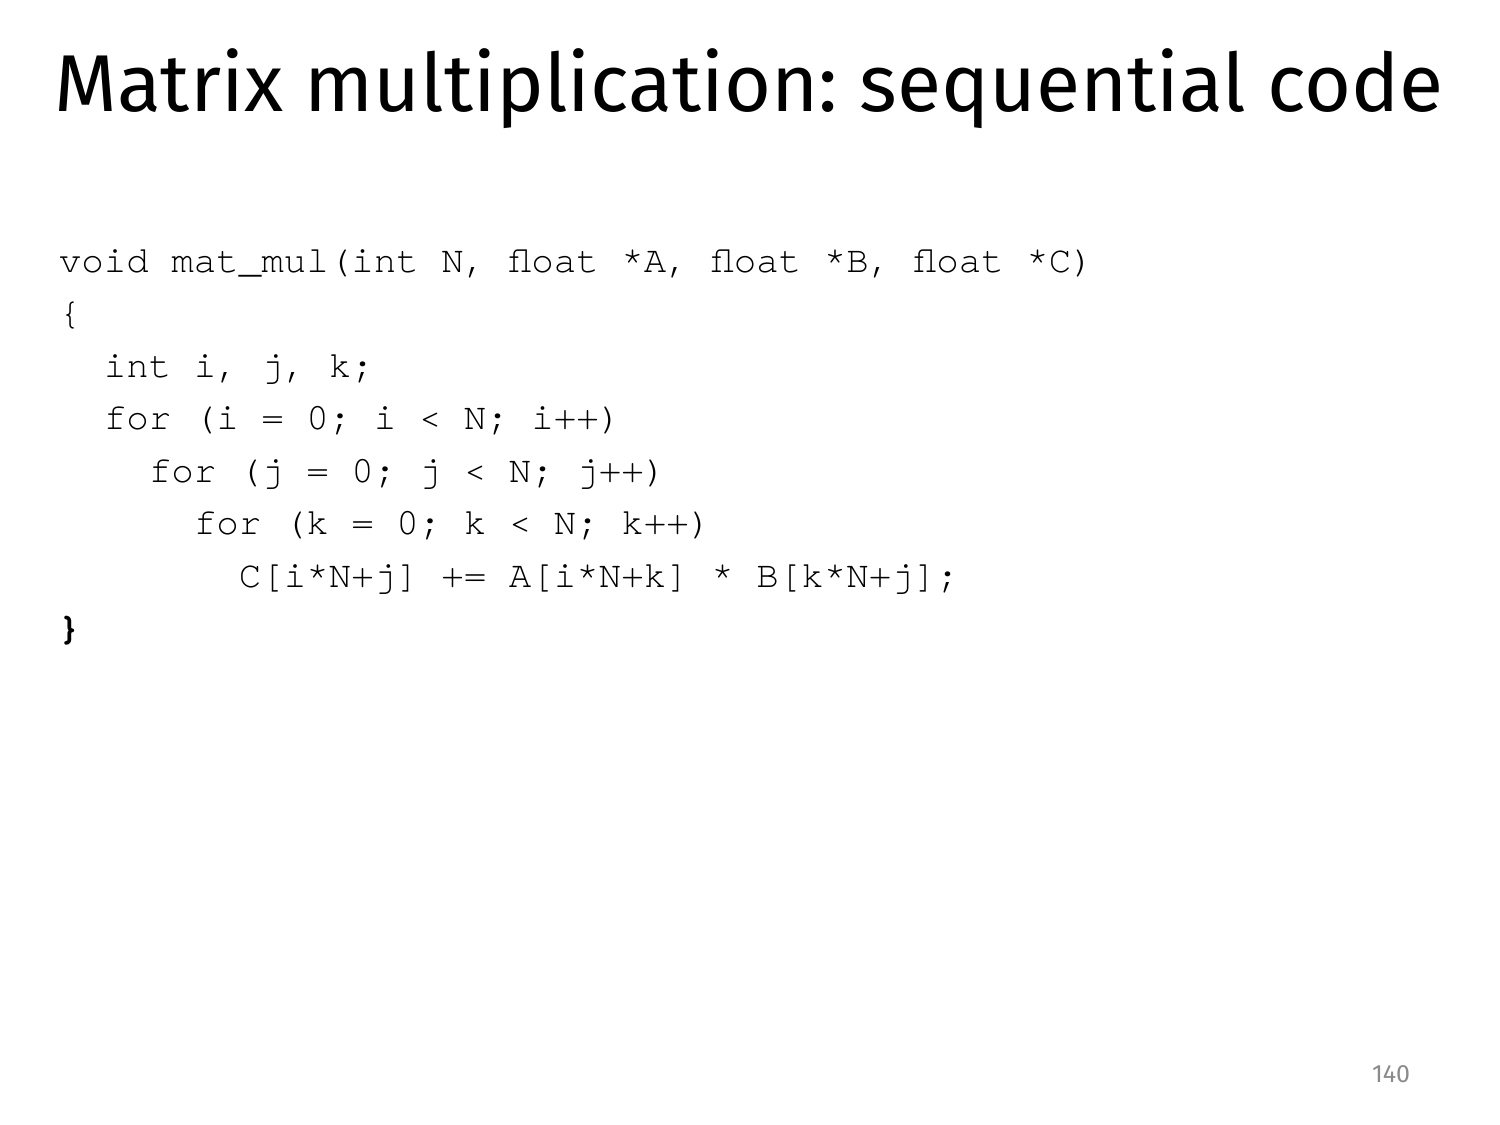

# Matrix multiplication: sequential code
void mat_mul(int N, float *A, float *B, float *C)
{
  int i, j, k;
  for (i = 0; i < N; i++)
    for (j = 0; j < N; j++)
      for (k = 0; k < N; k++)
        C[i*N+j] += A[i*N+k] * B[k*N+j];
}
140